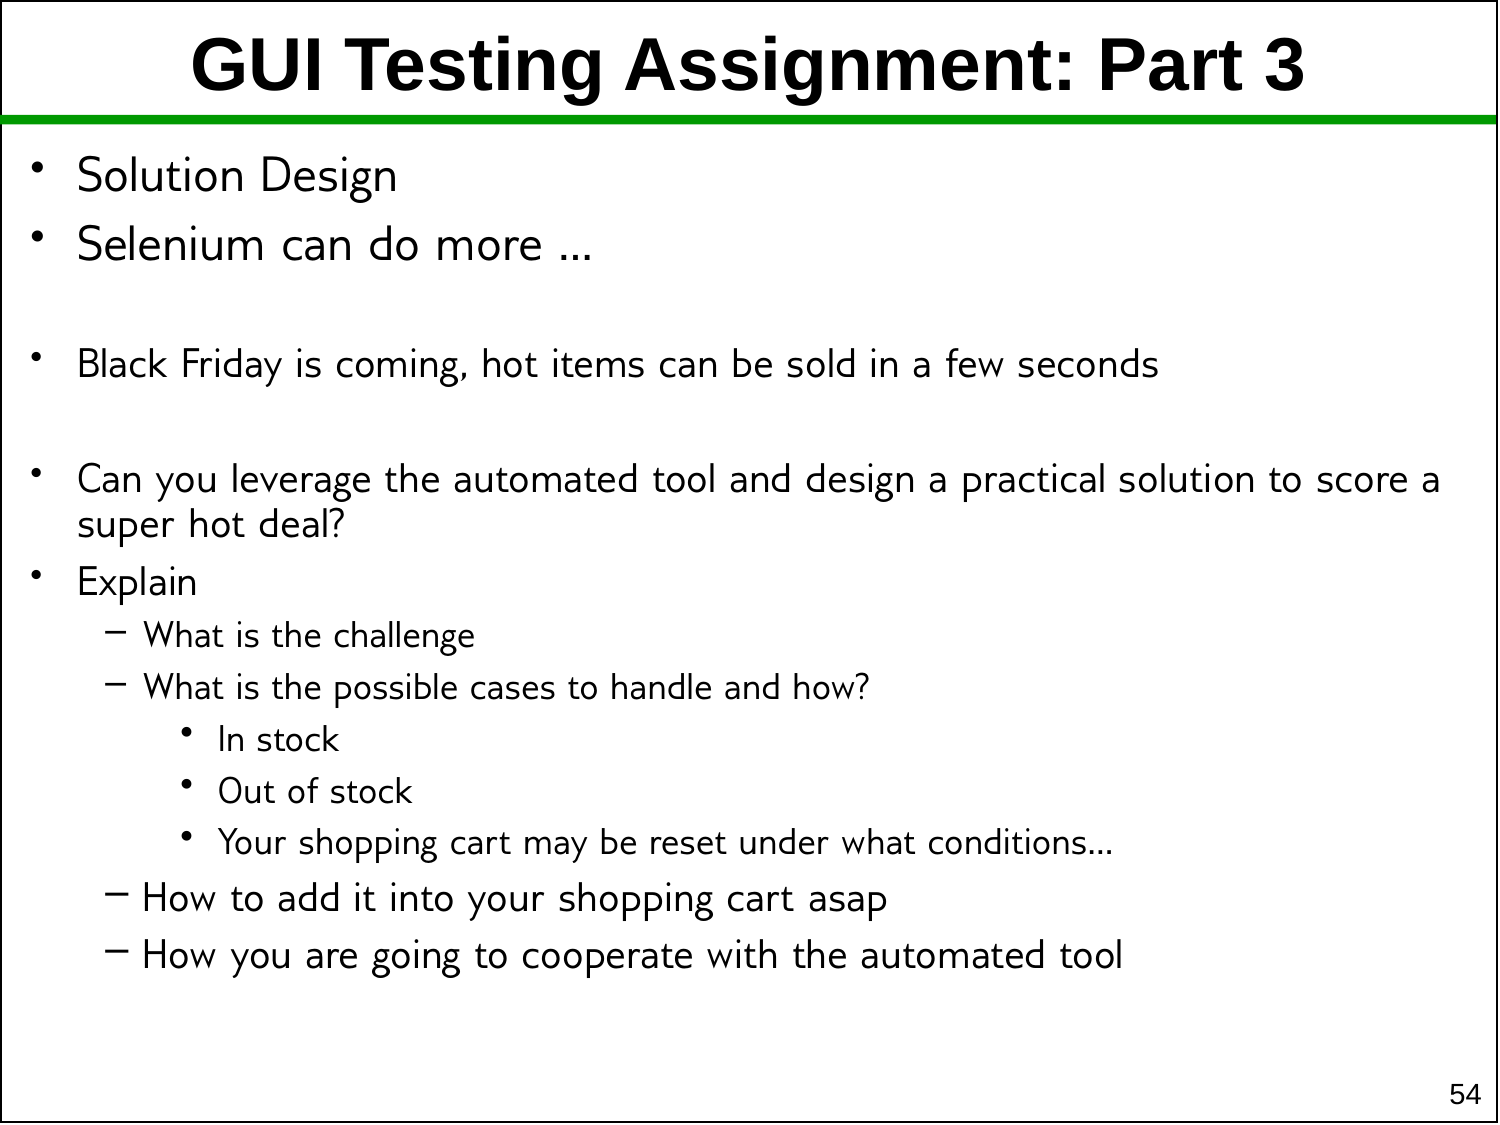

# GUI Testing Assignment: Part 3
Solution Design
Selenium can do more …

Black Friday is coming, hot items can be sold in a few seconds

Can you leverage the automated tool and design a practical solution to score a super hot deal?
Explain
What is the challenge
What is the possible cases to handle and how?
In stock
Out of stock
Your shopping cart may be reset under what conditions…
How to add it into your shopping cart asap
How you are going to cooperate with the automated tool

54